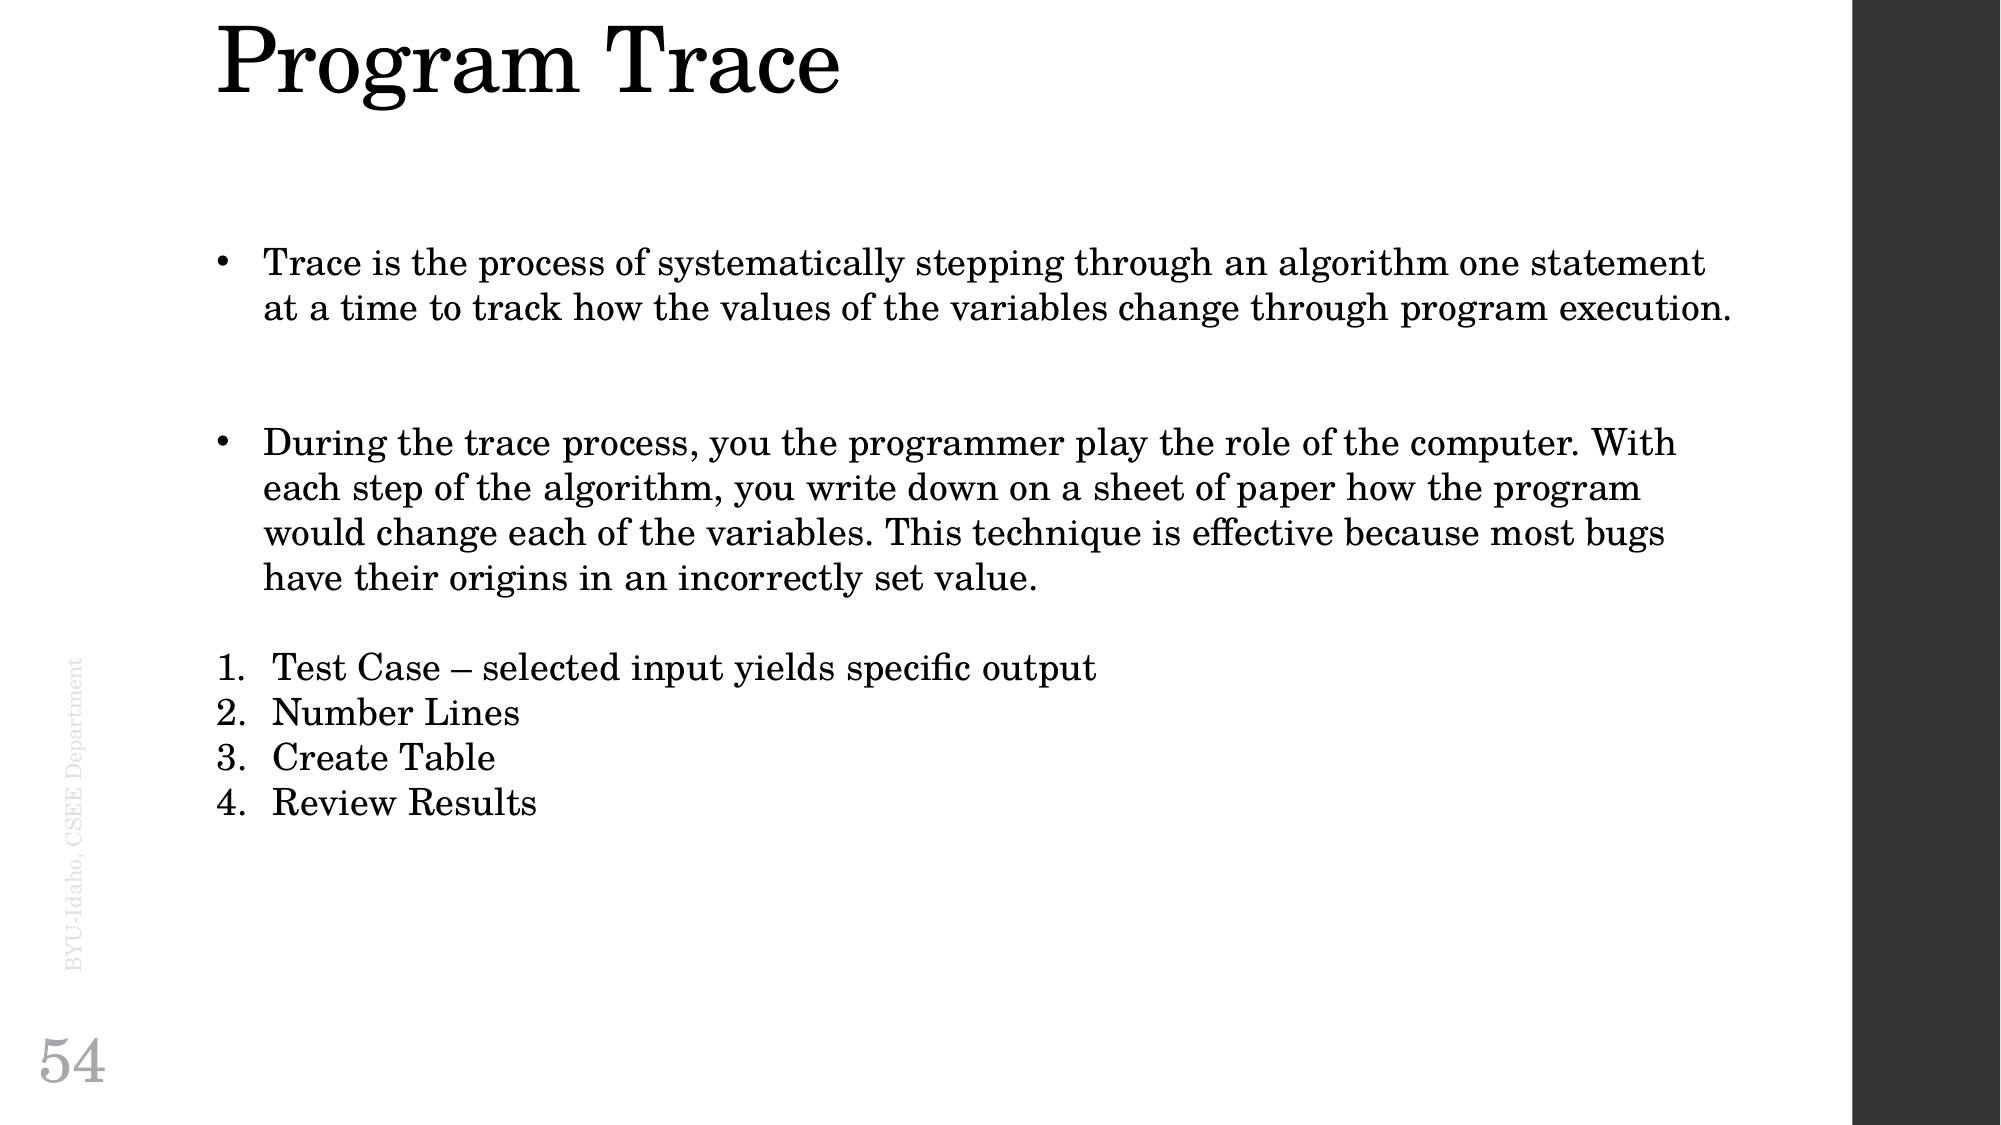

# Program Trace
Trace is the process of systematically stepping through an algorithm one statement at a time to track how the values of the variables change through program execution.

During the trace process, you the programmer play the role of the computer. With each step of the algorithm, you write down on a sheet of paper how the program would change each of the variables. This technique is effective because most bugs have their origins in an incorrectly set value.

Test Case – selected input yields specific output
Number Lines
Create Table
Review Results
BYU-Idaho, CSEE Department
54